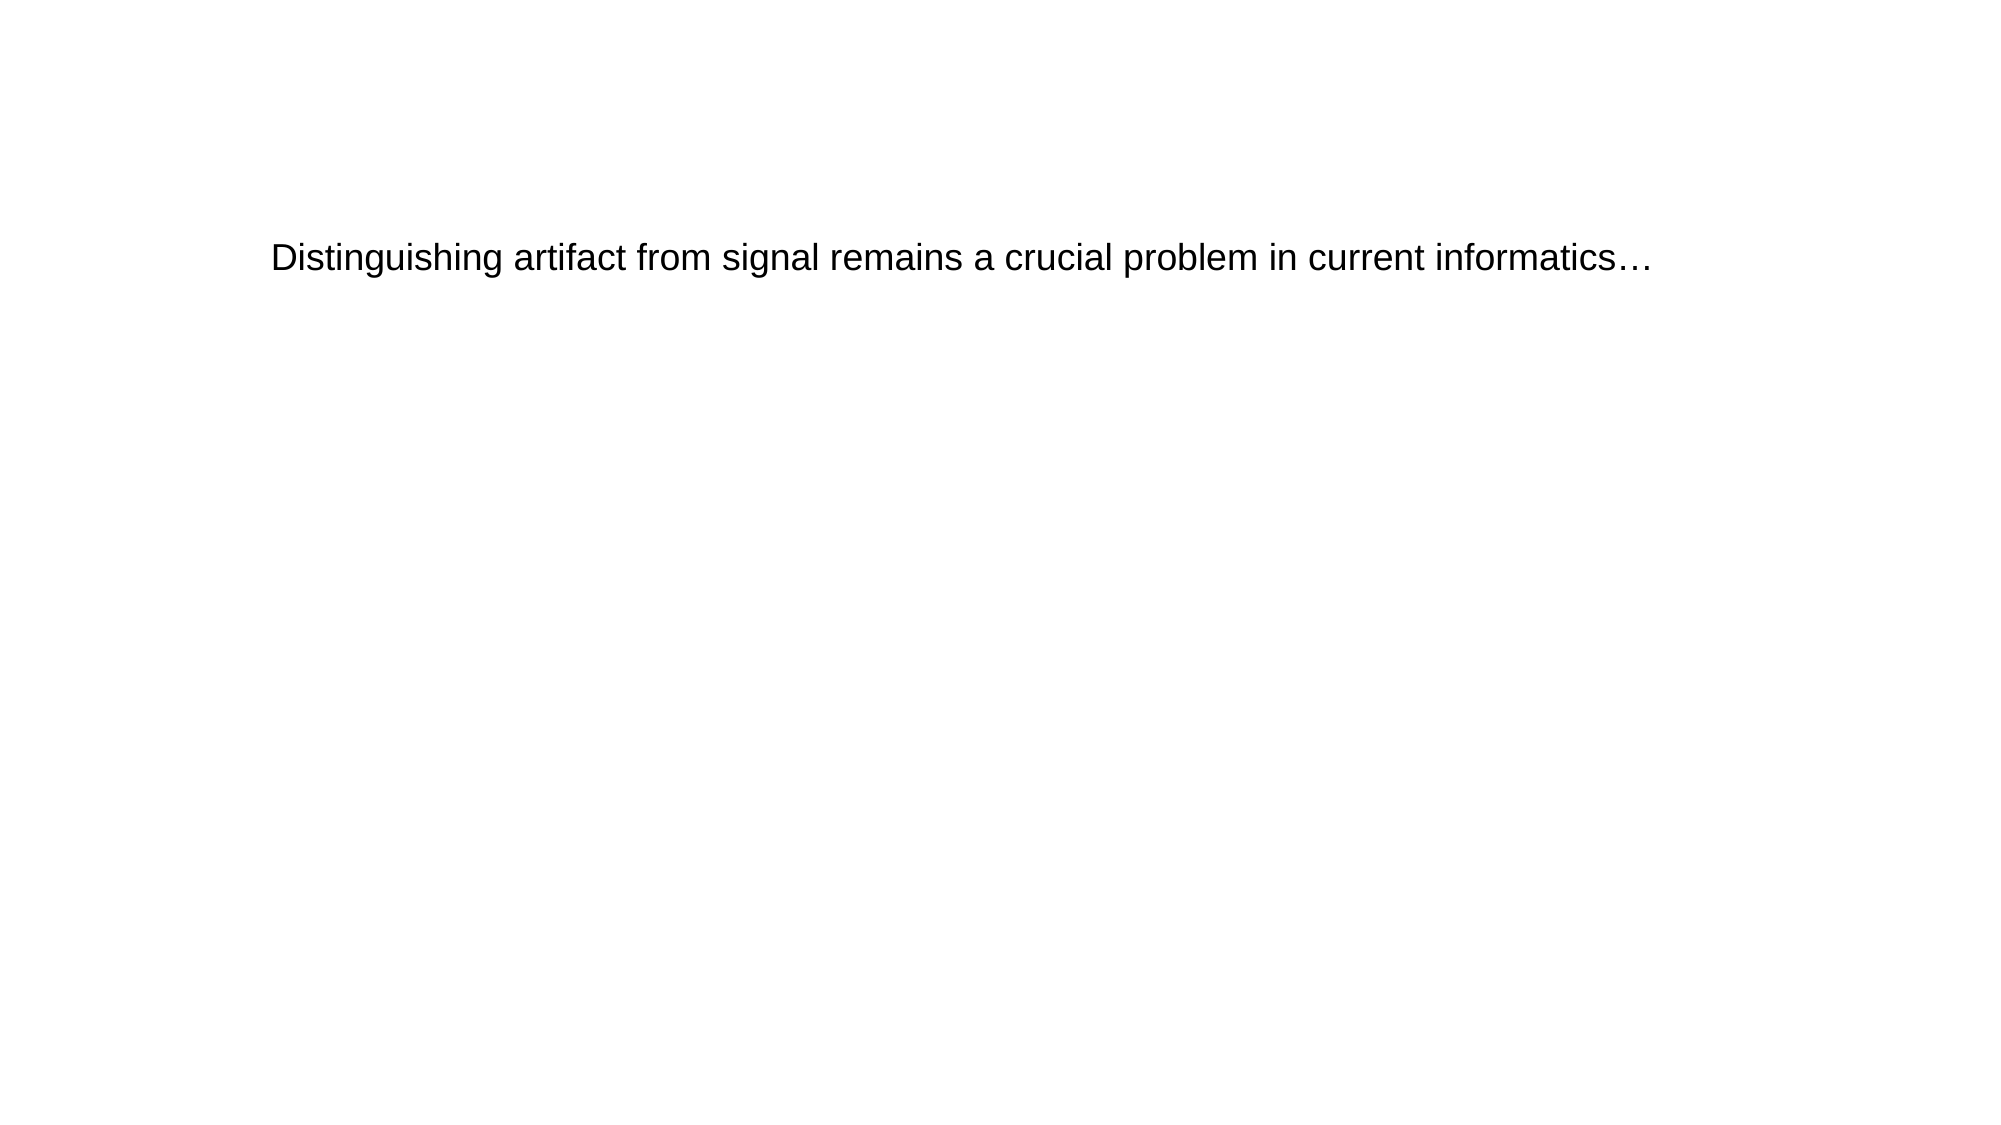

Distinguishing artifact from signal remains a crucial problem in current informatics…